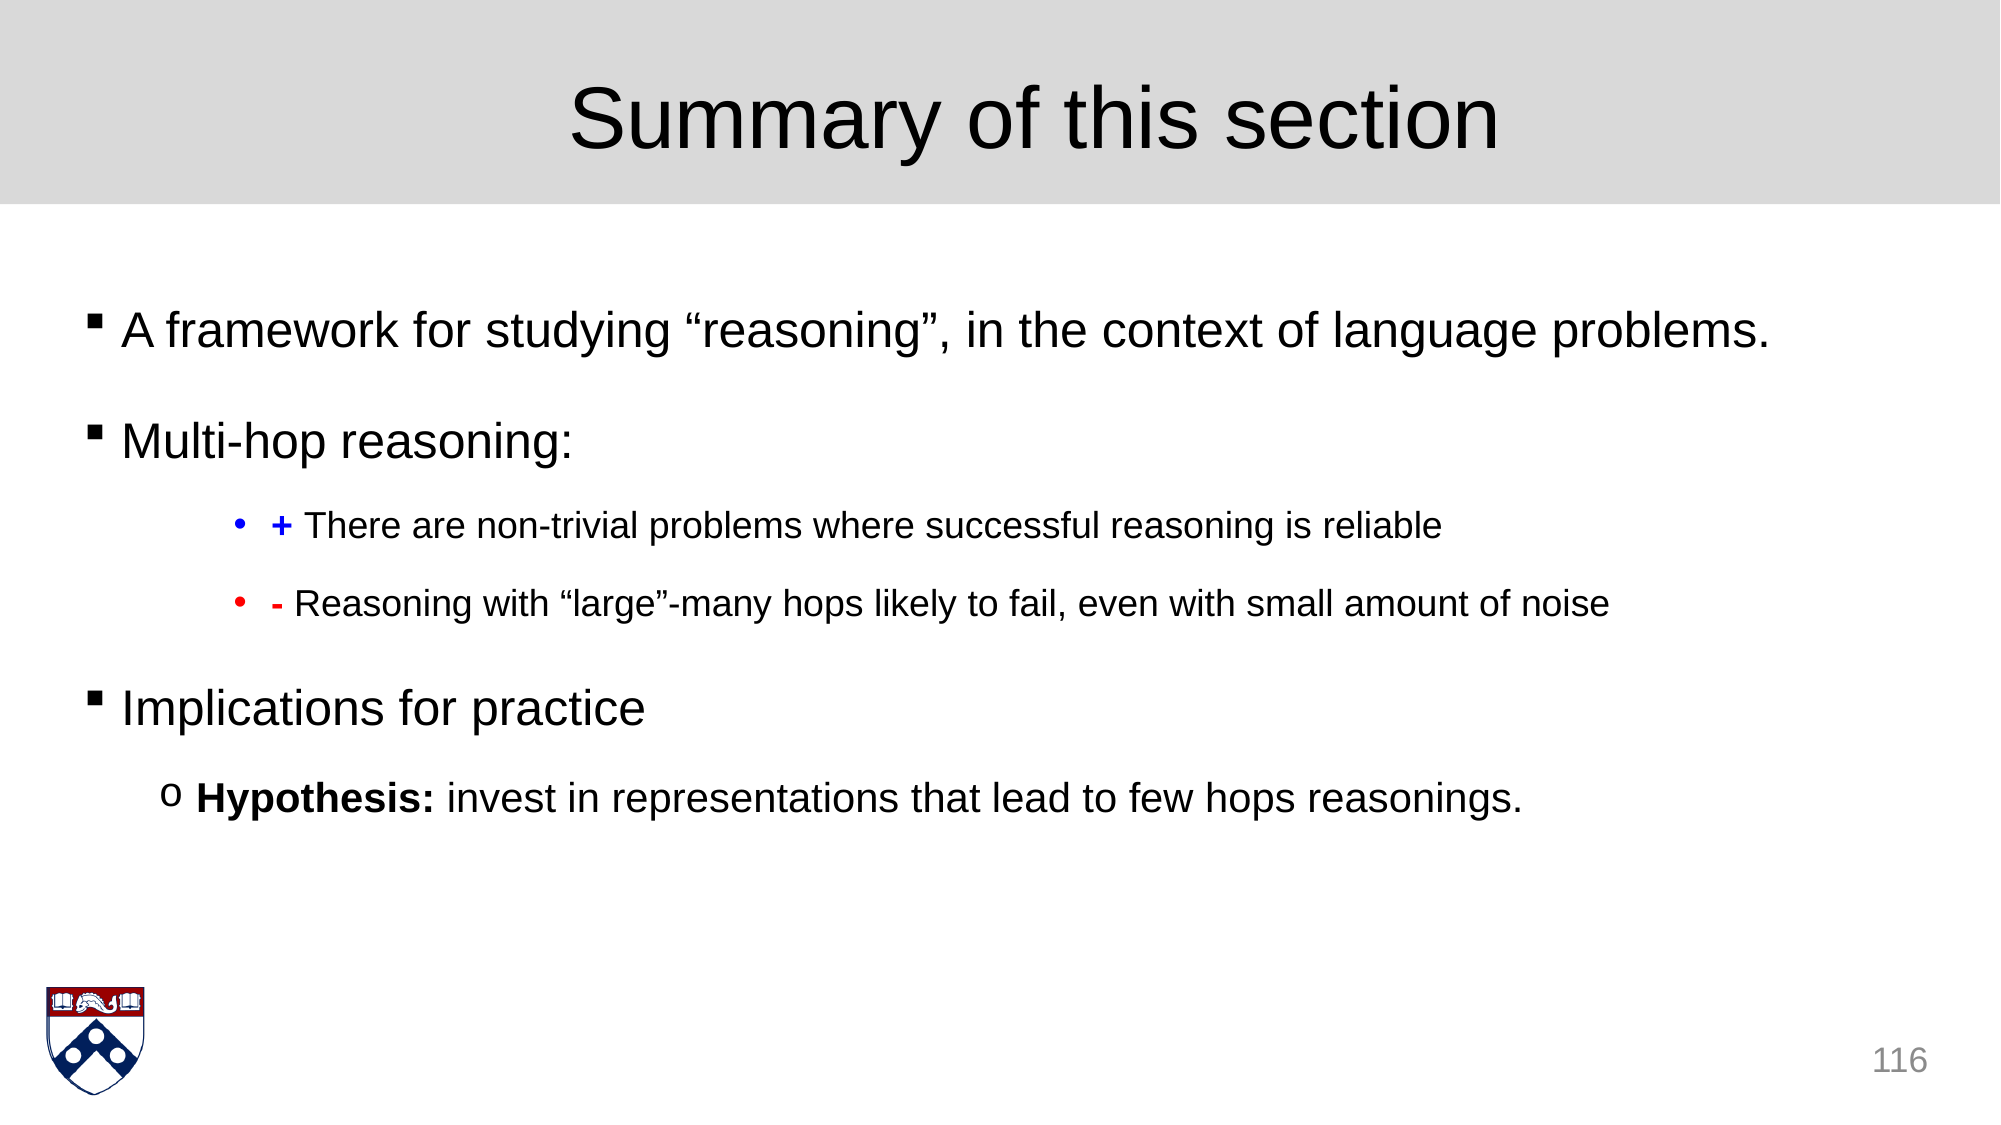

# Summary of this section
A framework for studying “reasoning”, in the context of language problems.
Multi-hop reasoning:
+ There are non-trivial problems where successful reasoning is reliable
- Reasoning with “large”-many hops likely to fail, even with small amount of noise
Implications for practice
Hypothesis: invest in representations that lead to few hops reasonings.
116